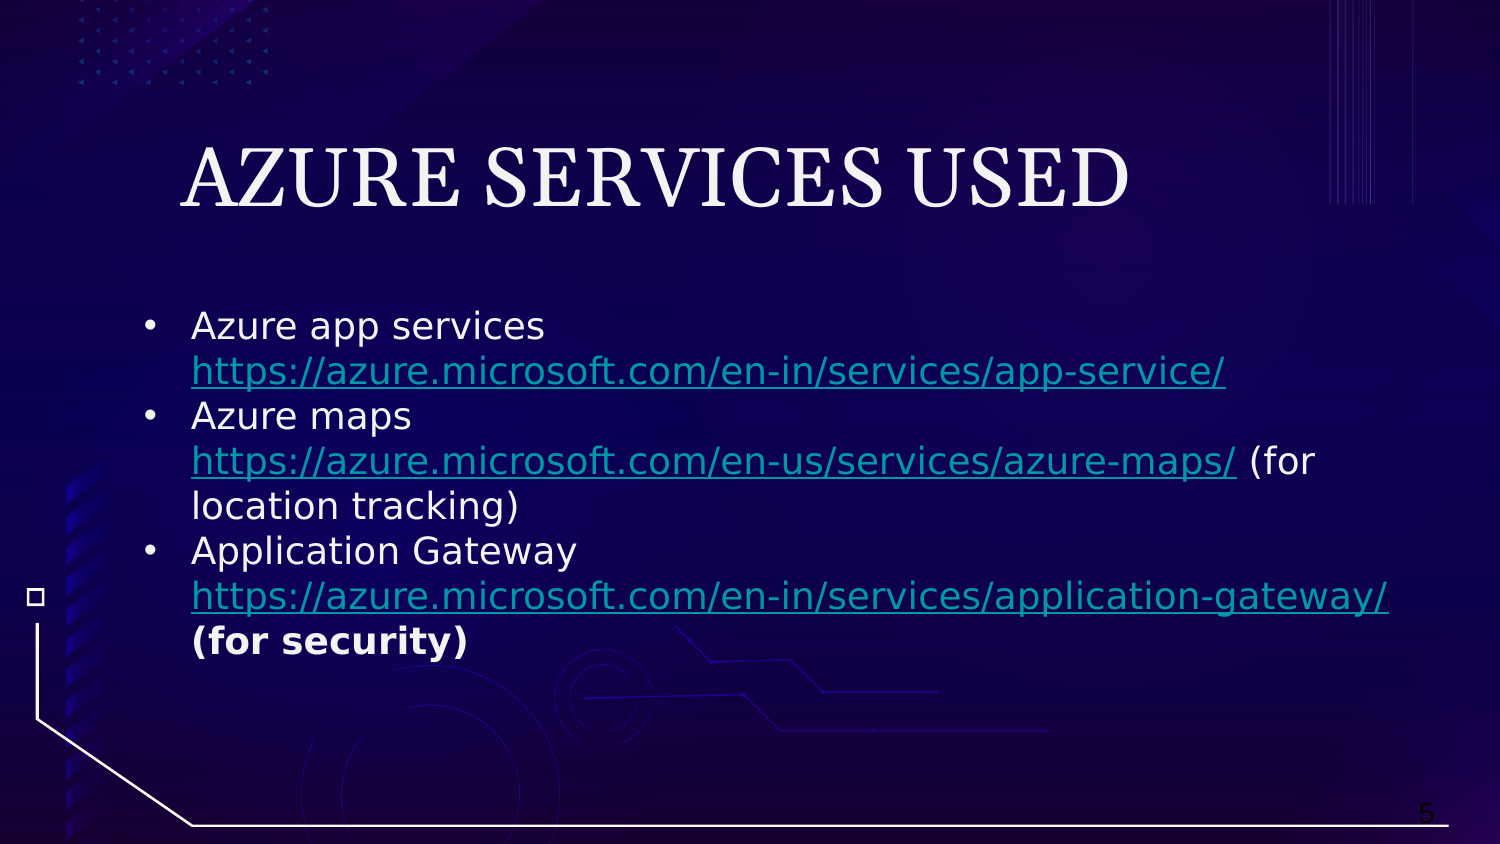

AZURE SERVICES USED
Azure app services https://azure.microsoft.com/en-in/services/app-service/
Azure maps https://azure.microsoft.com/en-us/services/azure-maps/ (for location tracking)
Application Gateway https://azure.microsoft.com/en-in/services/application-gateway/ (for security)

5